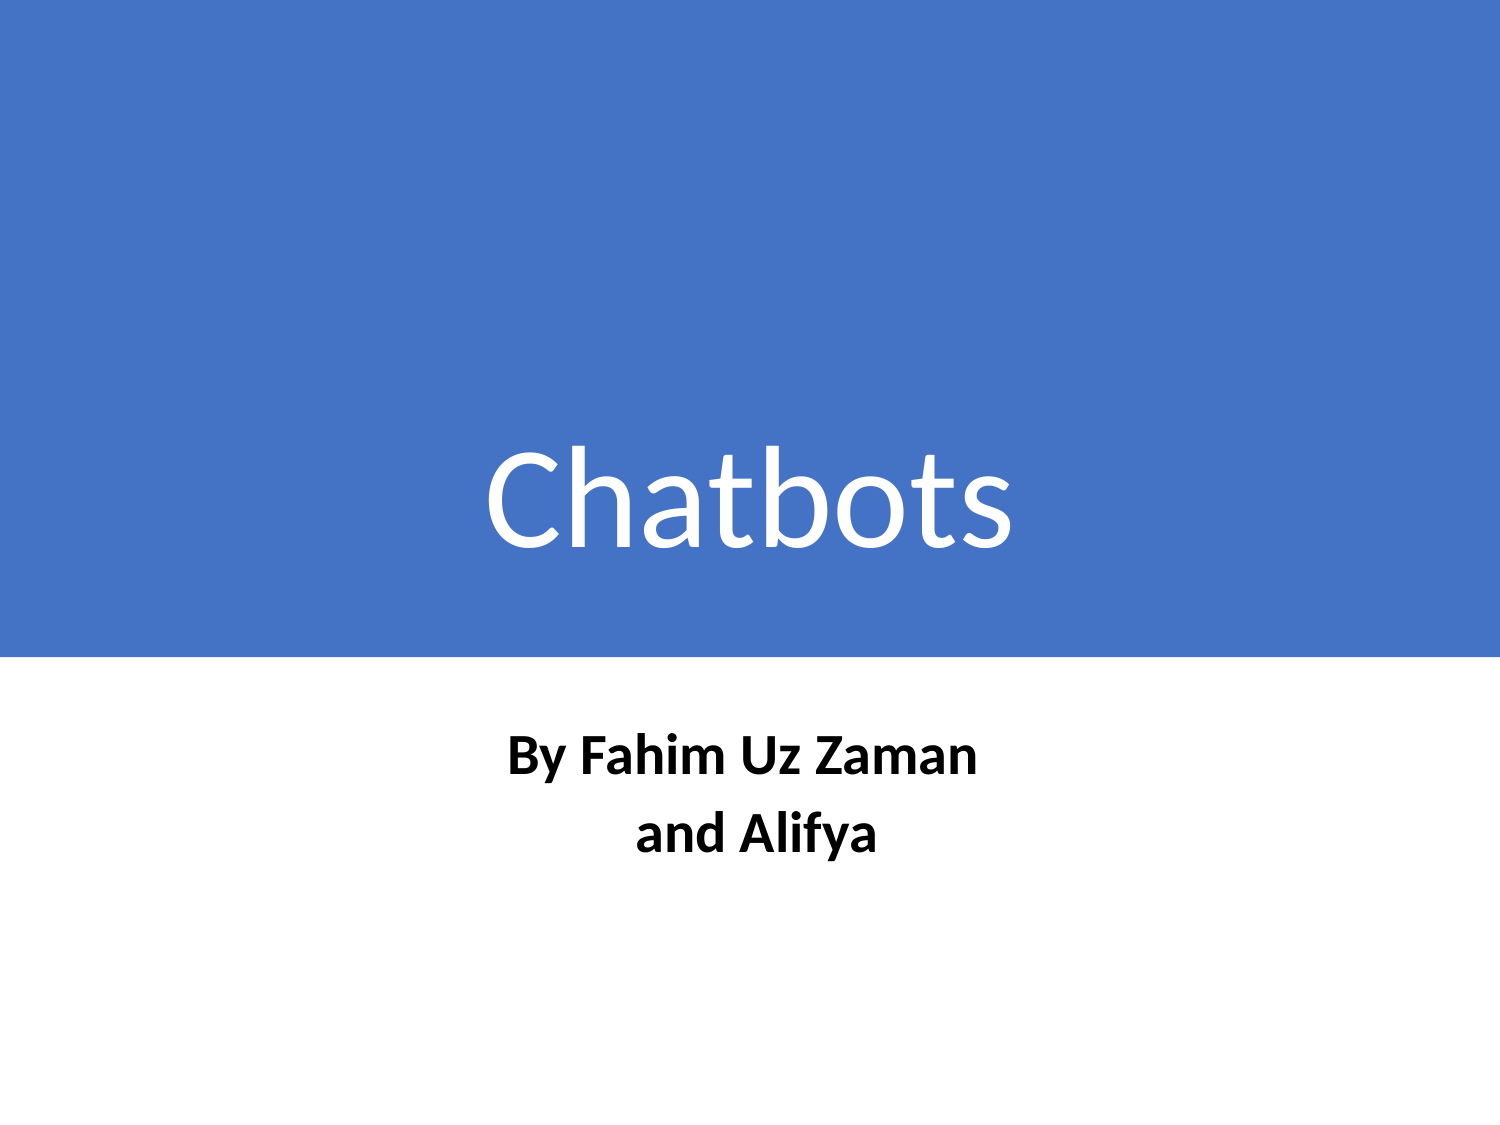

# Chatbots
By Fahim Uz Zaman
 and Alifya